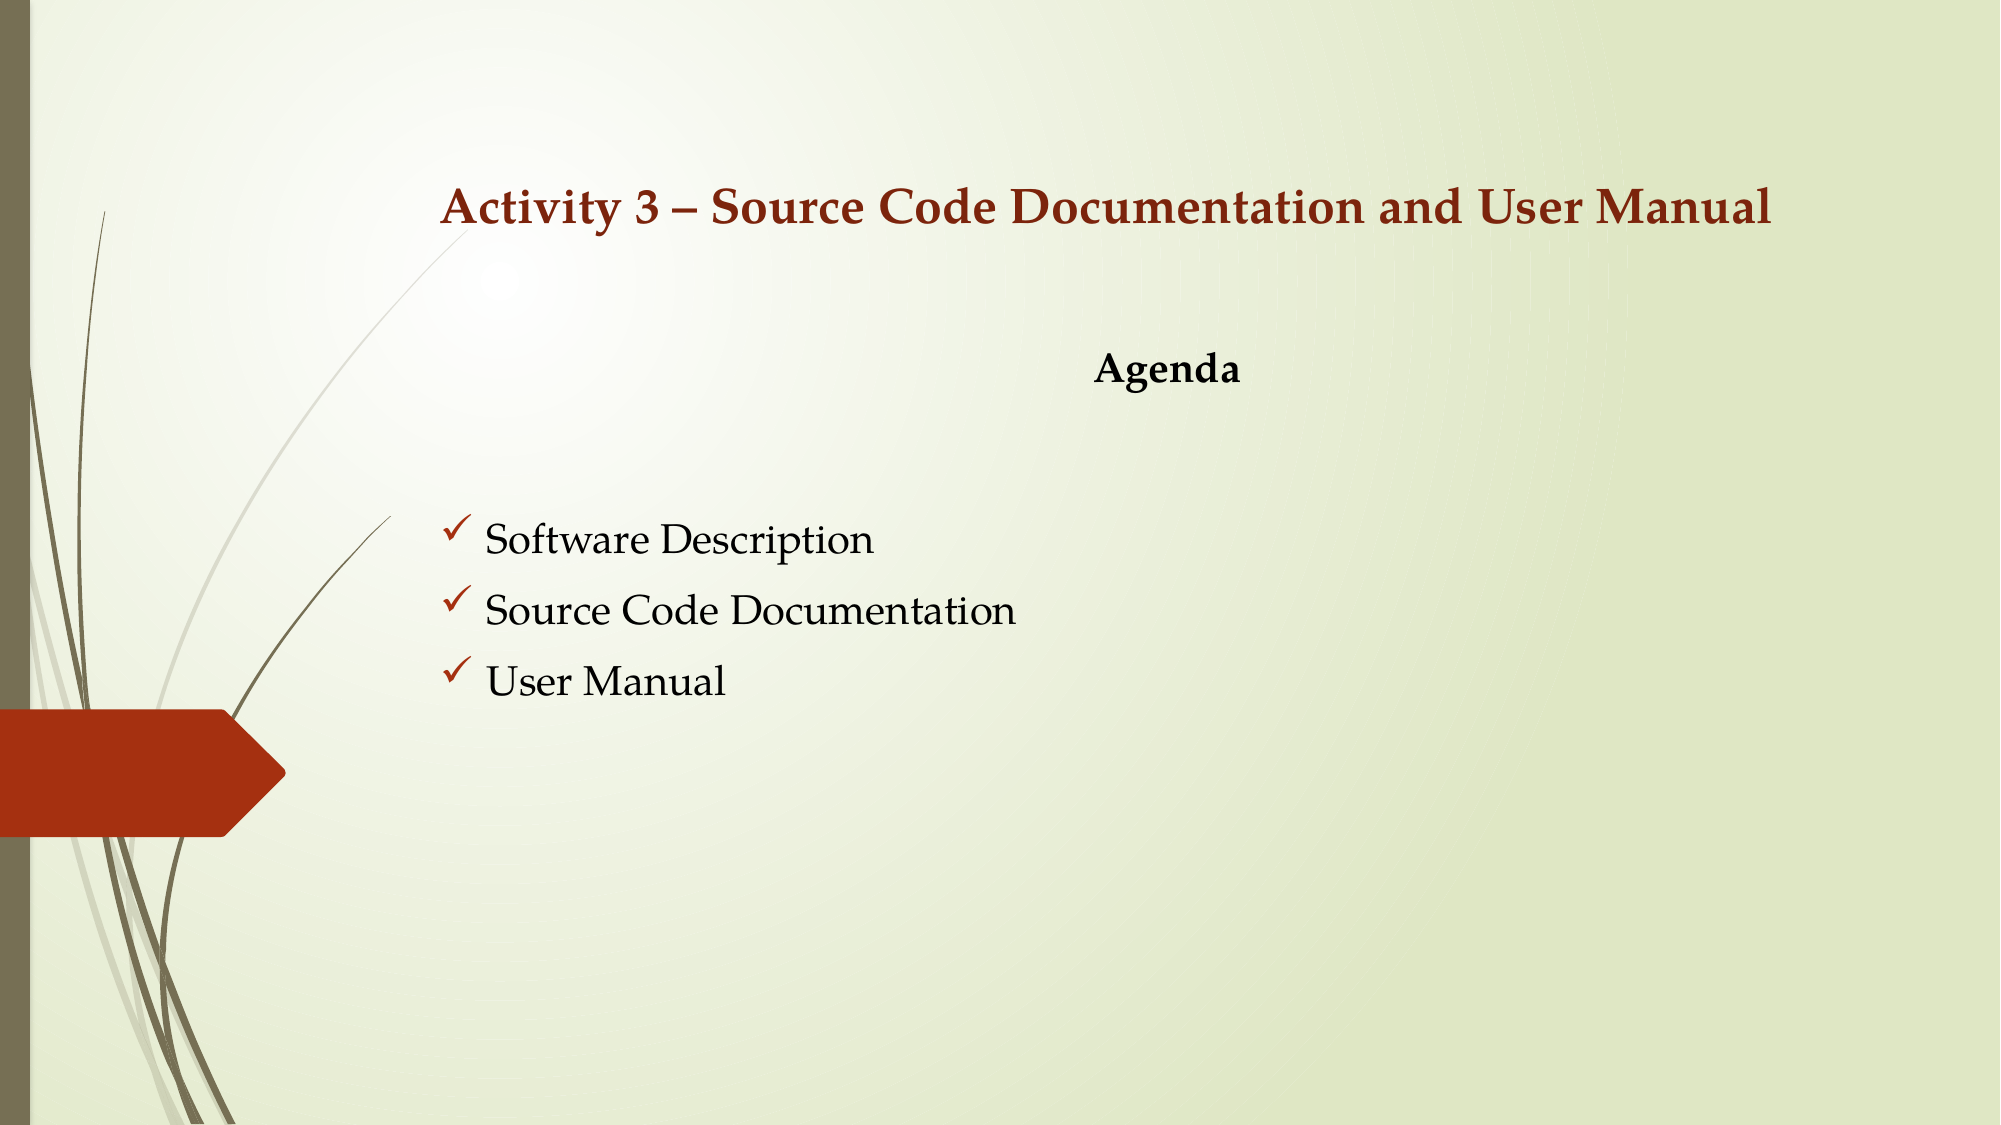

# Activity 3 – Source Code Documentation and User Manual
Agenda
Software Description
Source Code Documentation
User Manual